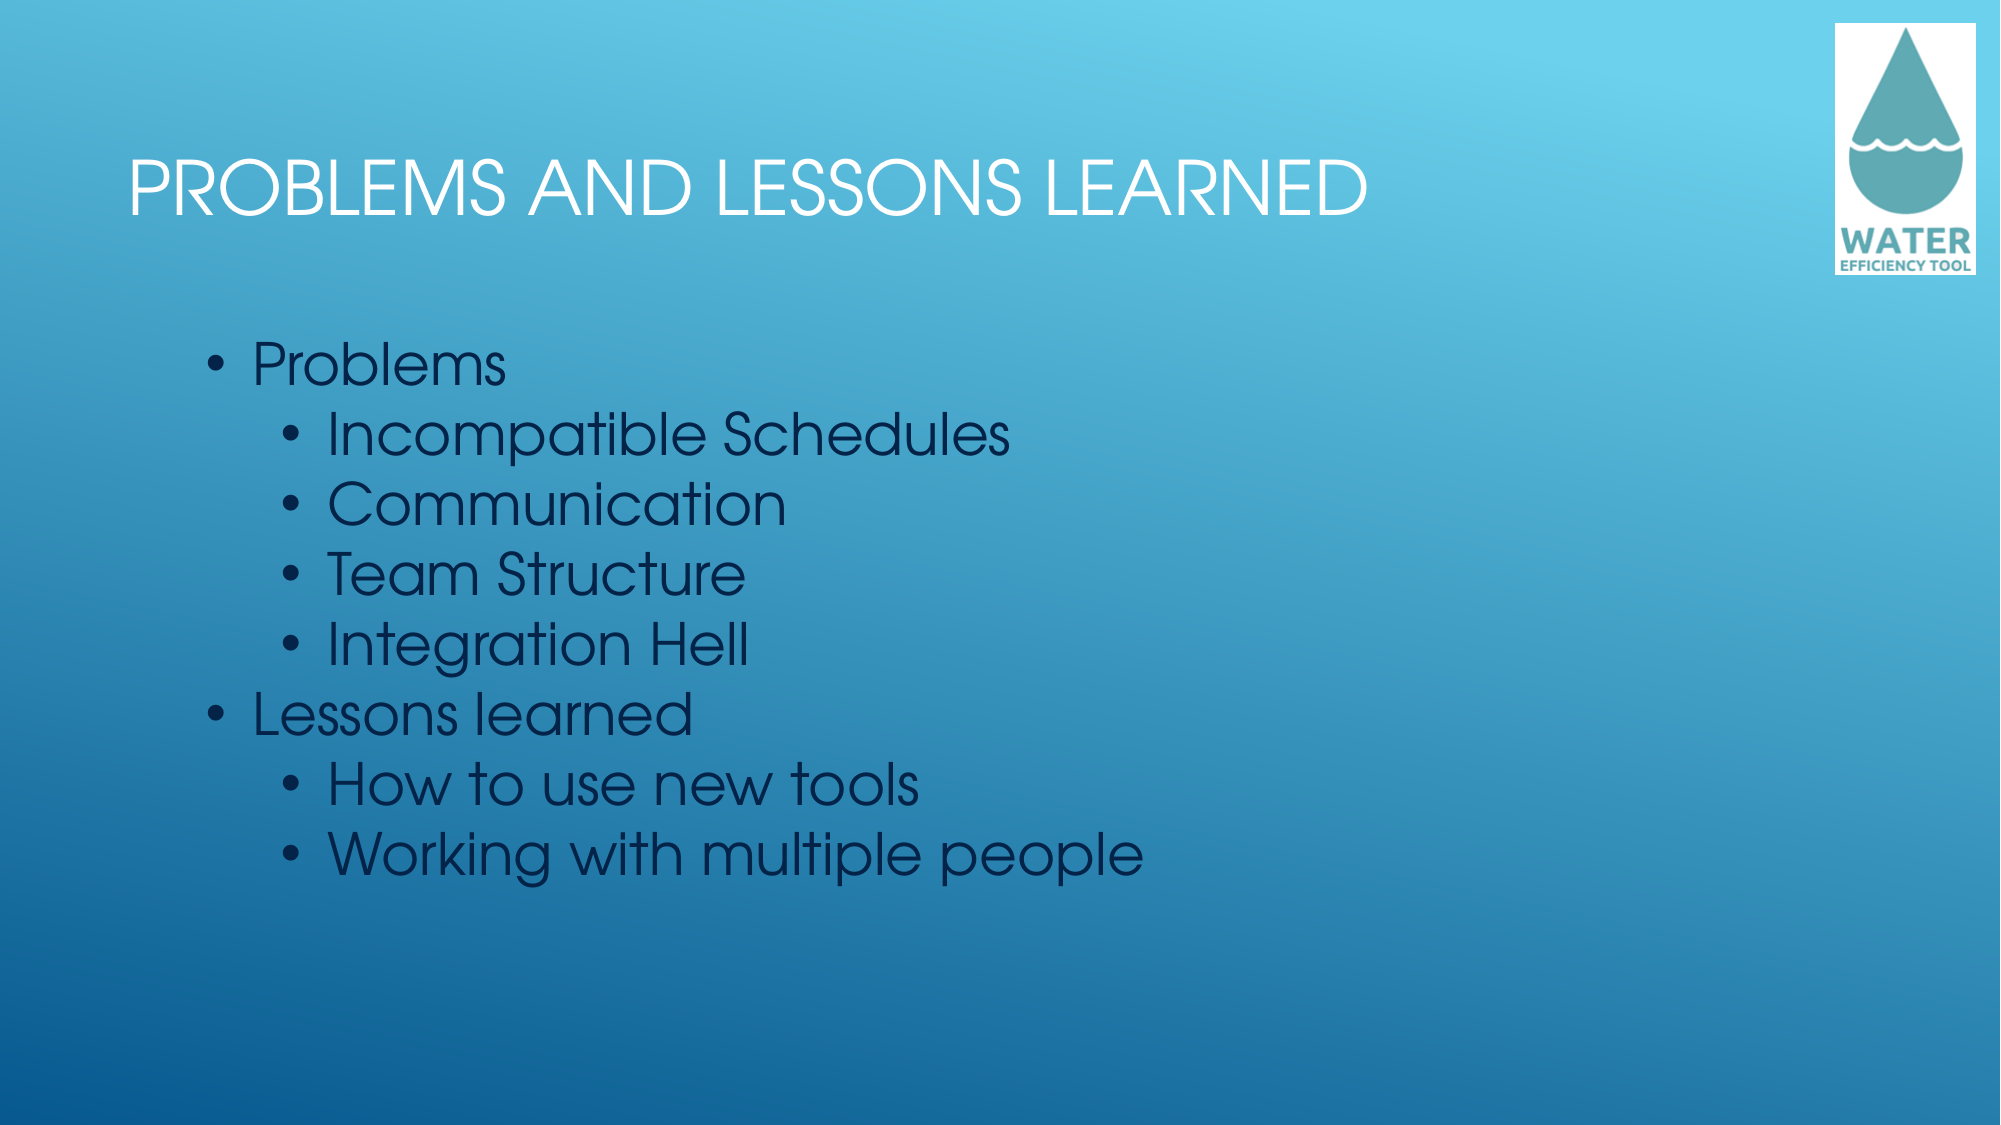

# Problems and Lessons learned
Problems
Incompatible Schedules
Communication
Team Structure
Integration Hell
Lessons learned
How to use new tools
Working with multiple people